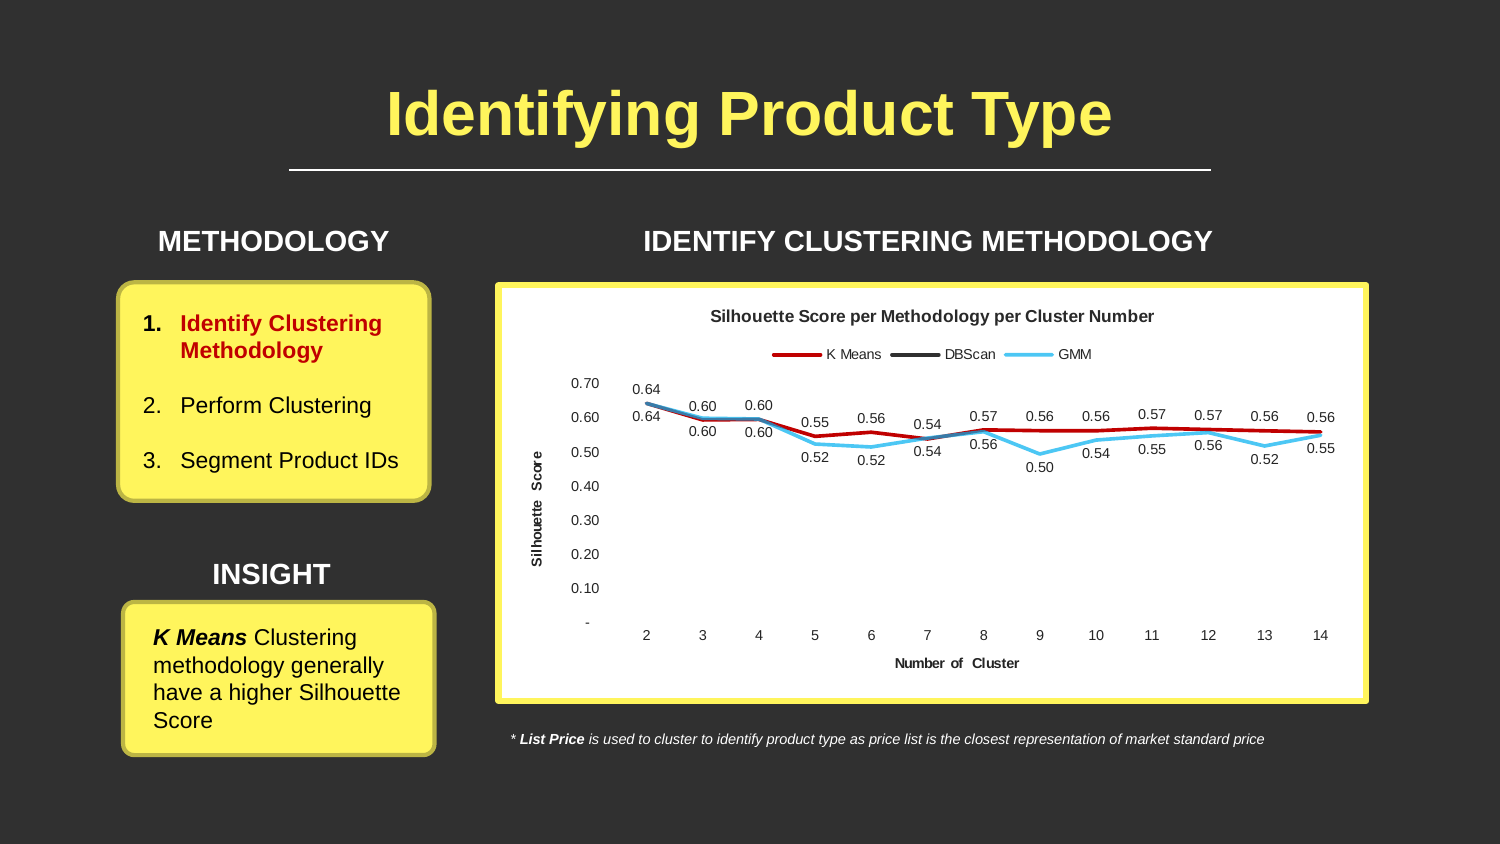

# Identifying Product Type
METHODOLOGY
IDENTIFY CLUSTERING METHODOLOGY

### Chart: Silhouette Score per Methodology per Cluster Number

| Category | K Means | DBScan | GMM |
|---|---|---|---|
| 2 | 0.643807790150862 | None | 0.643476856188196 |
| 3 | 0.595101813299216 | None | 0.599949962872908 |
| 4 | 0.596529650196817 | None | 0.597849088500404 |
| 5 | 0.546820149186876 | None | 0.524442792557377 |
| 6 | 0.559086876117422 | None | 0.515650333643602 |
| 7 | 0.539287665047282 | None | 0.541801406396126 |
| 8 | 0.565962220715363 | None | 0.560506942840948 |
| 9 | 0.563460548333775 | None | 0.495006389510468 |
| 10 | 0.563149858889405 | None | 0.536050229666297 |
| 11 | 0.570869754307118 | None | 0.548222185411067 |
| 12 | 0.567008750307193 | None | 0.558006740597912 |
| 13 | 0.563049693756111 | None | 0.518561741712681 |
| 14 | 0.559894038190483 | None | 0.550134774290193 |
Identify Clustering Methodology

Perform Clustering

Segment Product IDs
INSIGHT

K Means Clustering methodology generally have a higher Silhouette Score
* List Price is used to cluster to identify product type as price list is the closest representation of market standard price